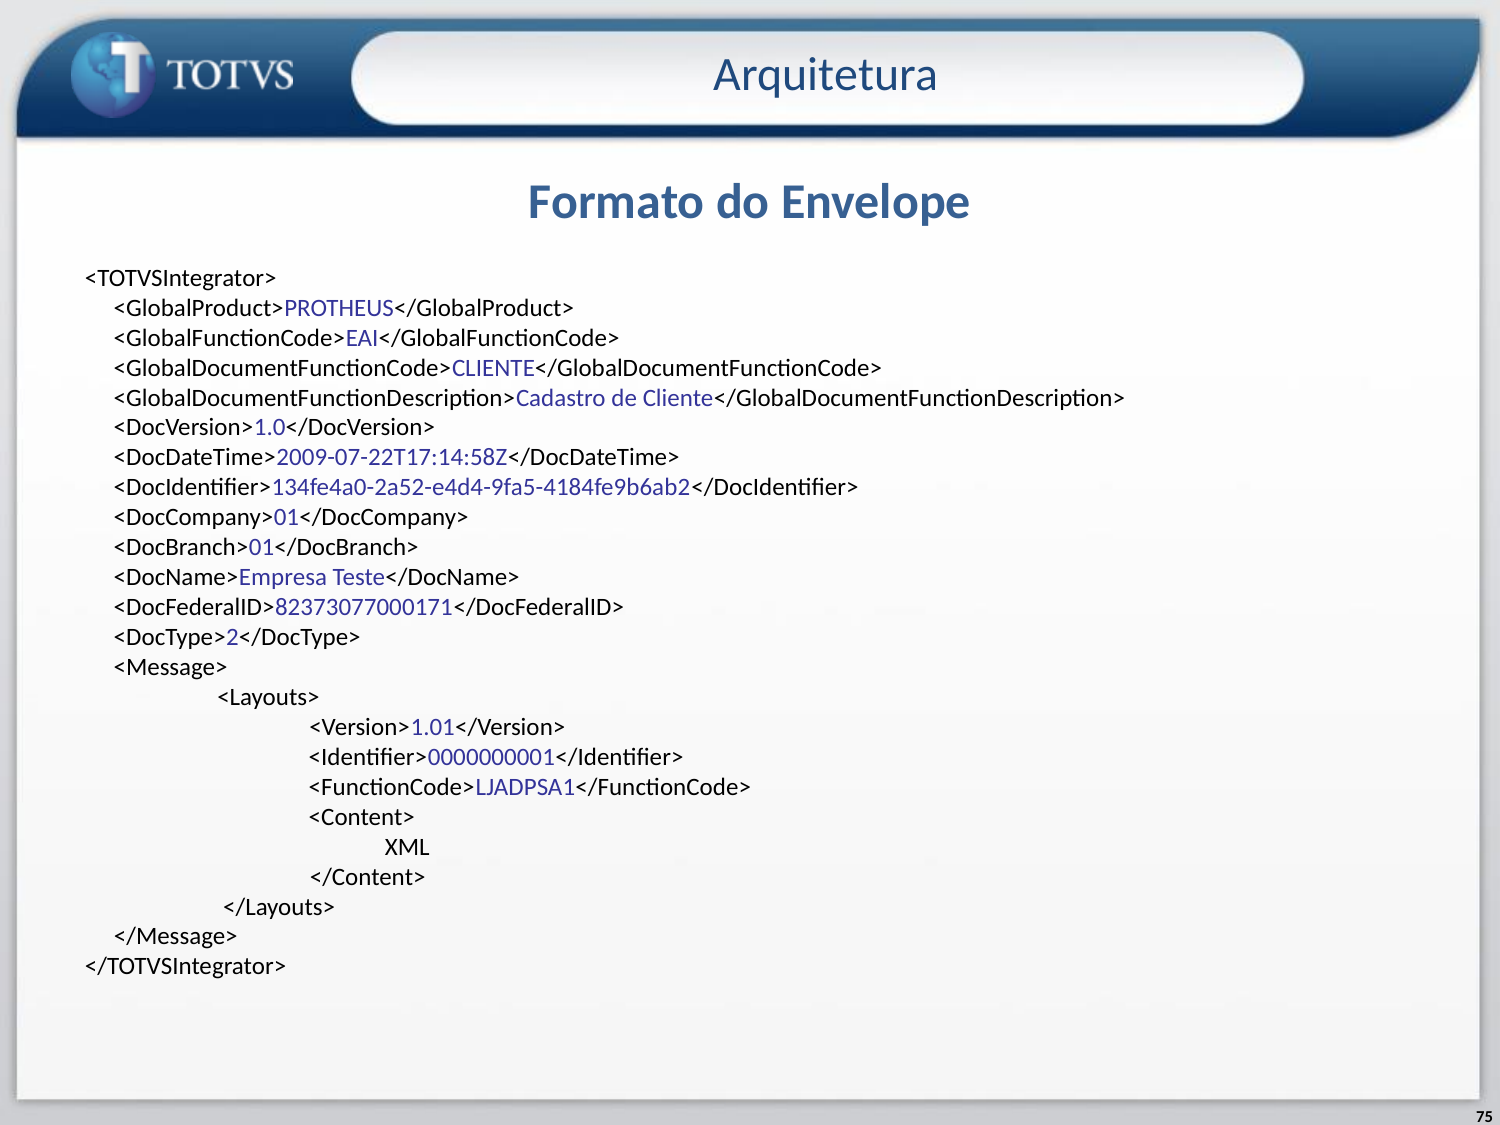

Arquitetura
# Formato do Envelope
<TOTVSIntegrator>
     <GlobalProduct>PROTHEUS</GlobalProduct>
     <GlobalFunctionCode>EAI</GlobalFunctionCode>
     <GlobalDocumentFunctionCode>CLIENTE</GlobalDocumentFunctionCode>
     <GlobalDocumentFunctionDescription>Cadastro de Cliente</GlobalDocumentFunctionDescription>
     <DocVersion>1.0</DocVersion>
     <DocDateTime>2009-07-22T17:14:58Z</DocDateTime>
     <DocIdentifier>134fe4a0-2a52-e4d4-9fa5-4184fe9b6ab2</DocIdentifier>
     <DocCompany>01</DocCompany>
     <DocBranch>01</DocBranch>
     <DocName>Empresa Teste</DocName>
     <DocFederalID>82373077000171</DocFederalID>
     <DocType>2</DocType>
     <Message>
                       <Layouts>
    	             <Version>1.01</Version>
                                       <Identifier>0000000001</Identifier>
                                       <FunctionCode>LJADPSA1</FunctionCode>
                                       <Content>
		XML
	             </Content>
                        </Layouts>
     </Message>
</TOTVSIntegrator>

75